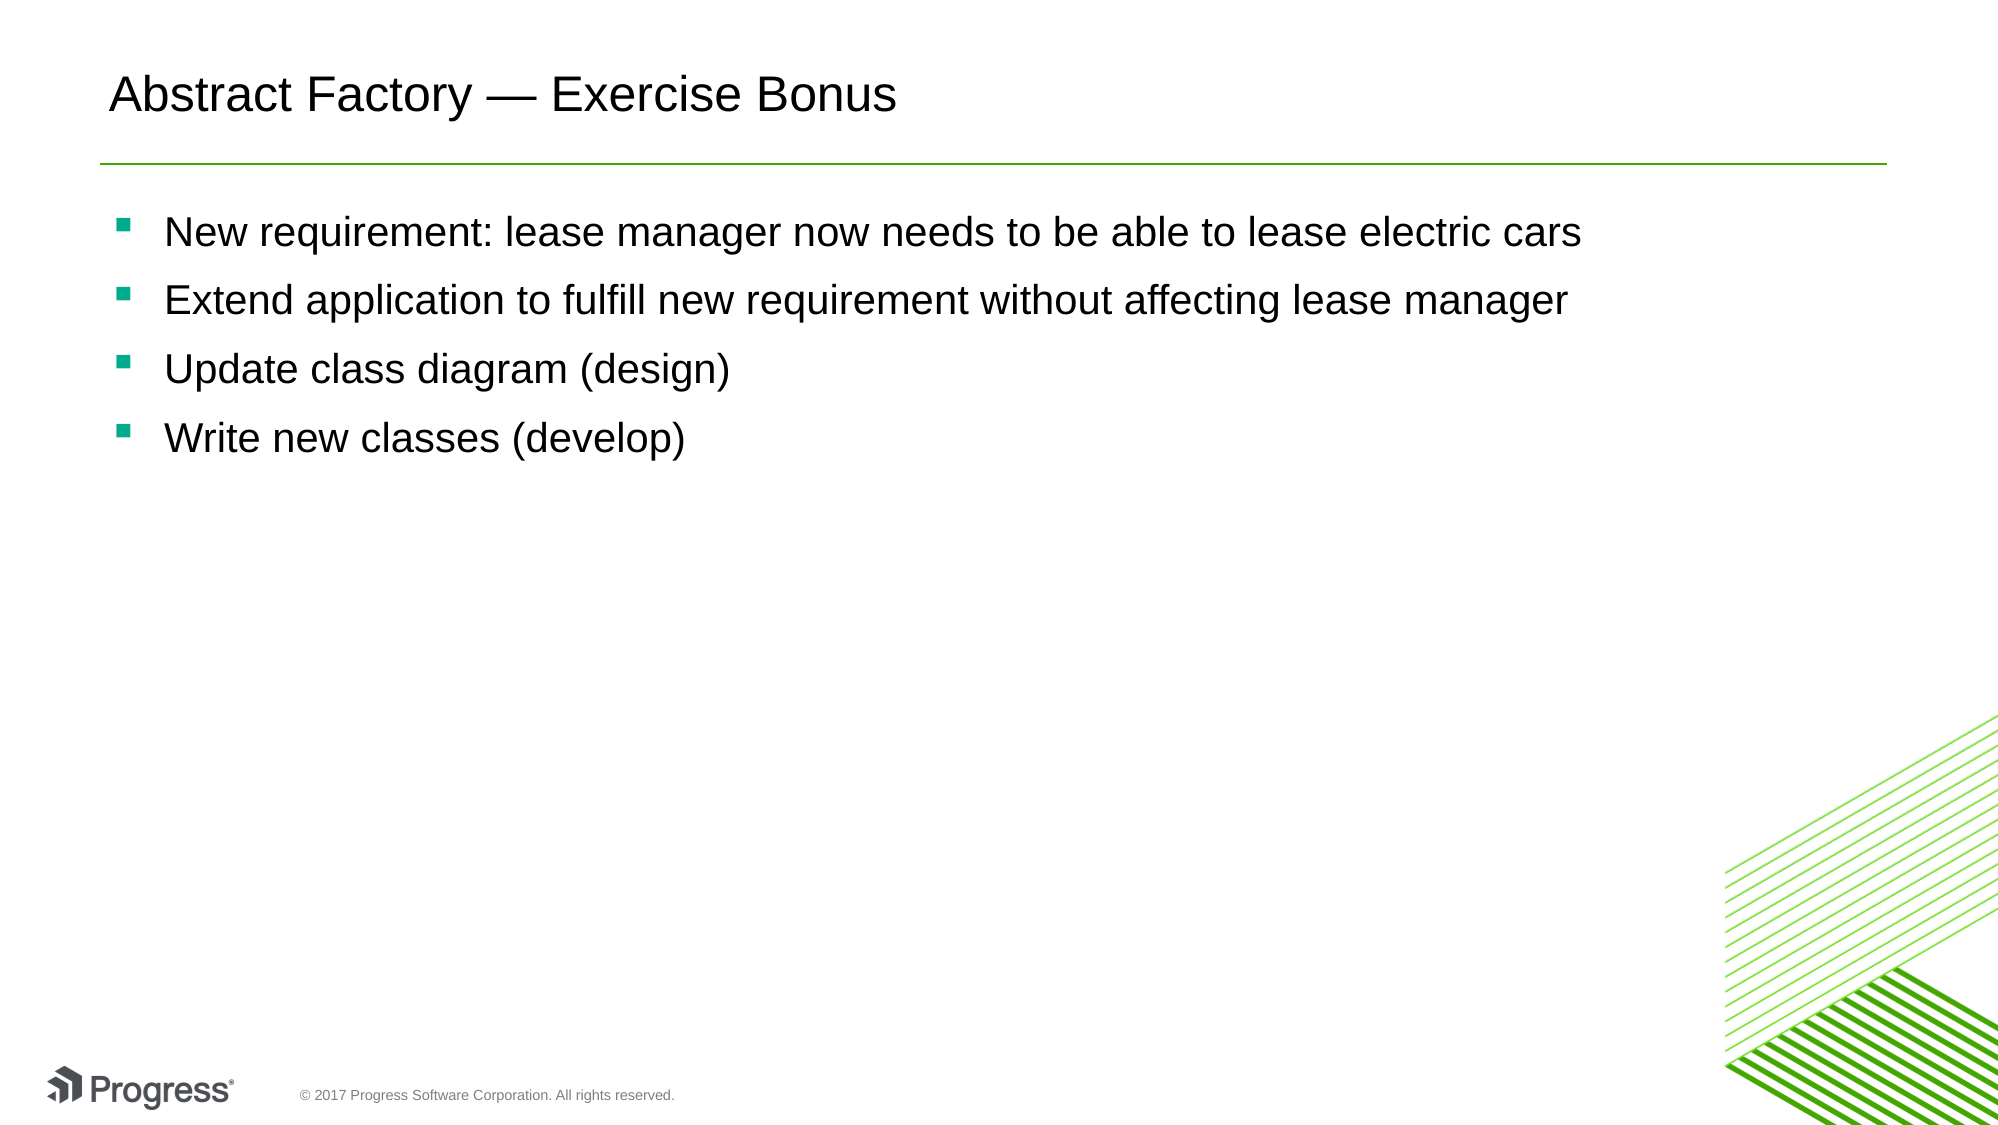

# Abstract Factory — Exercise Bonus
New requirement: lease manager now needs to be able to lease electric cars
Extend application to fulfill new requirement without affecting lease manager
Update class diagram (design)
Write new classes (develop)
17